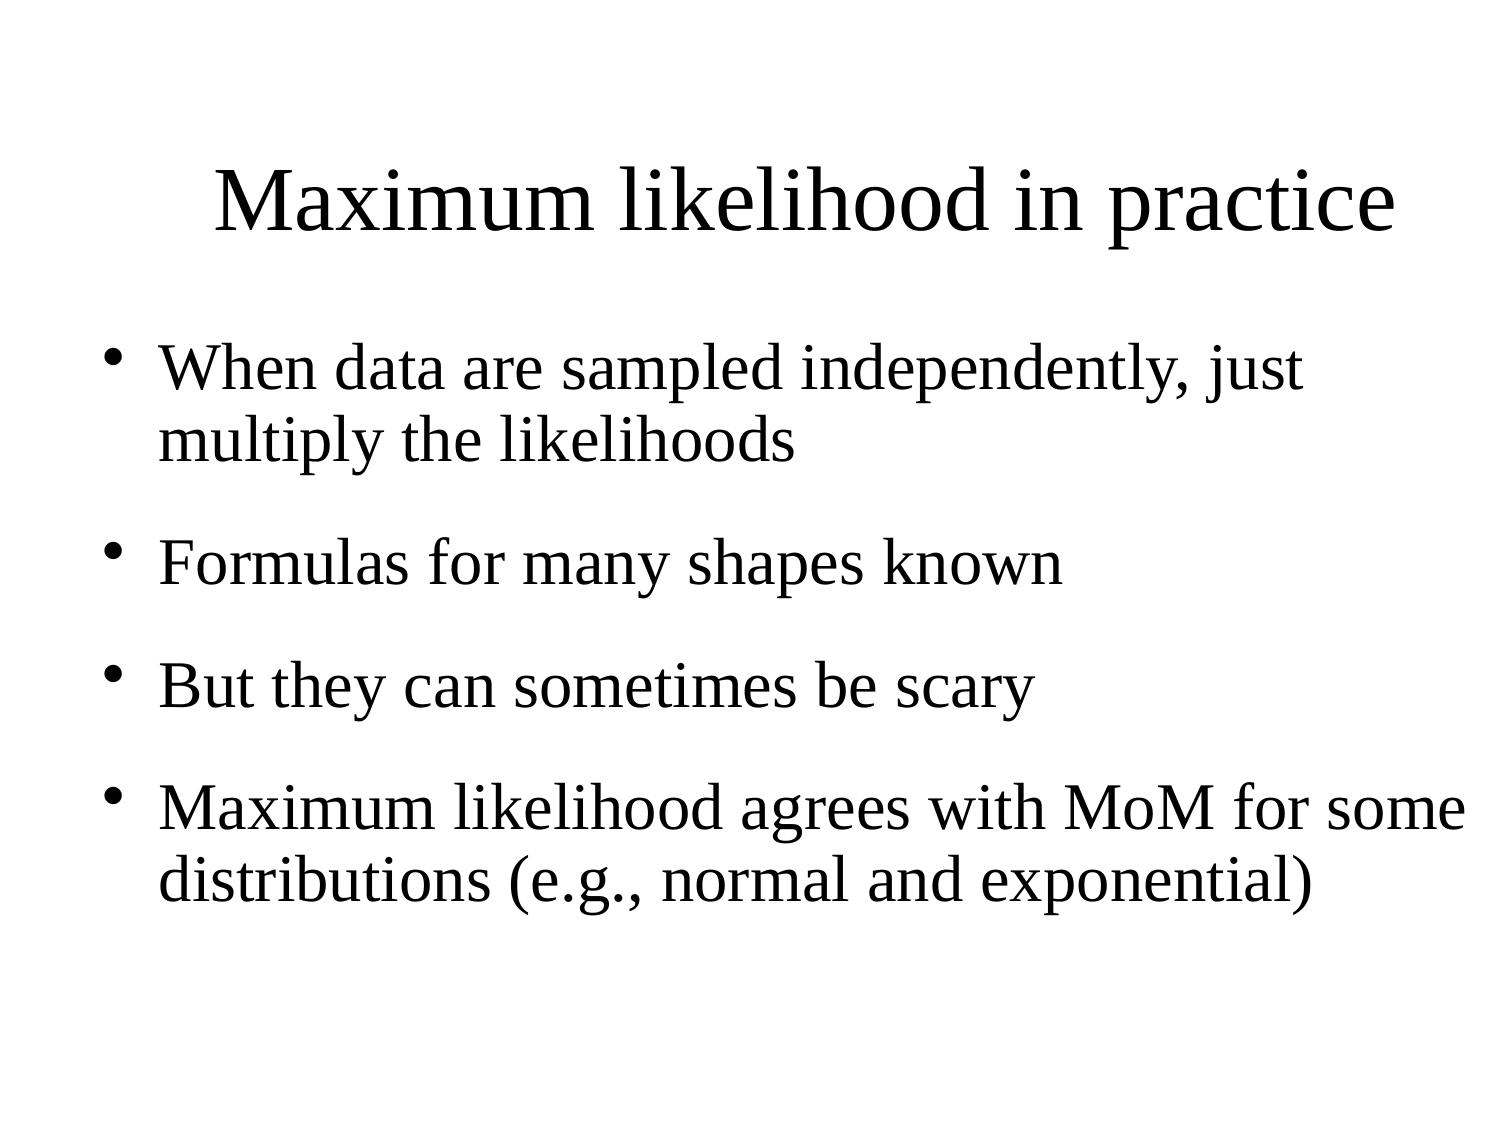

# Maximum likelihood in practice
When data are sampled independently, just multiply the likelihoods

Formulas for many shapes known

But they can sometimes be scary

Maximum likelihood agrees with MoM for some distributions (e.g., normal and exponential)